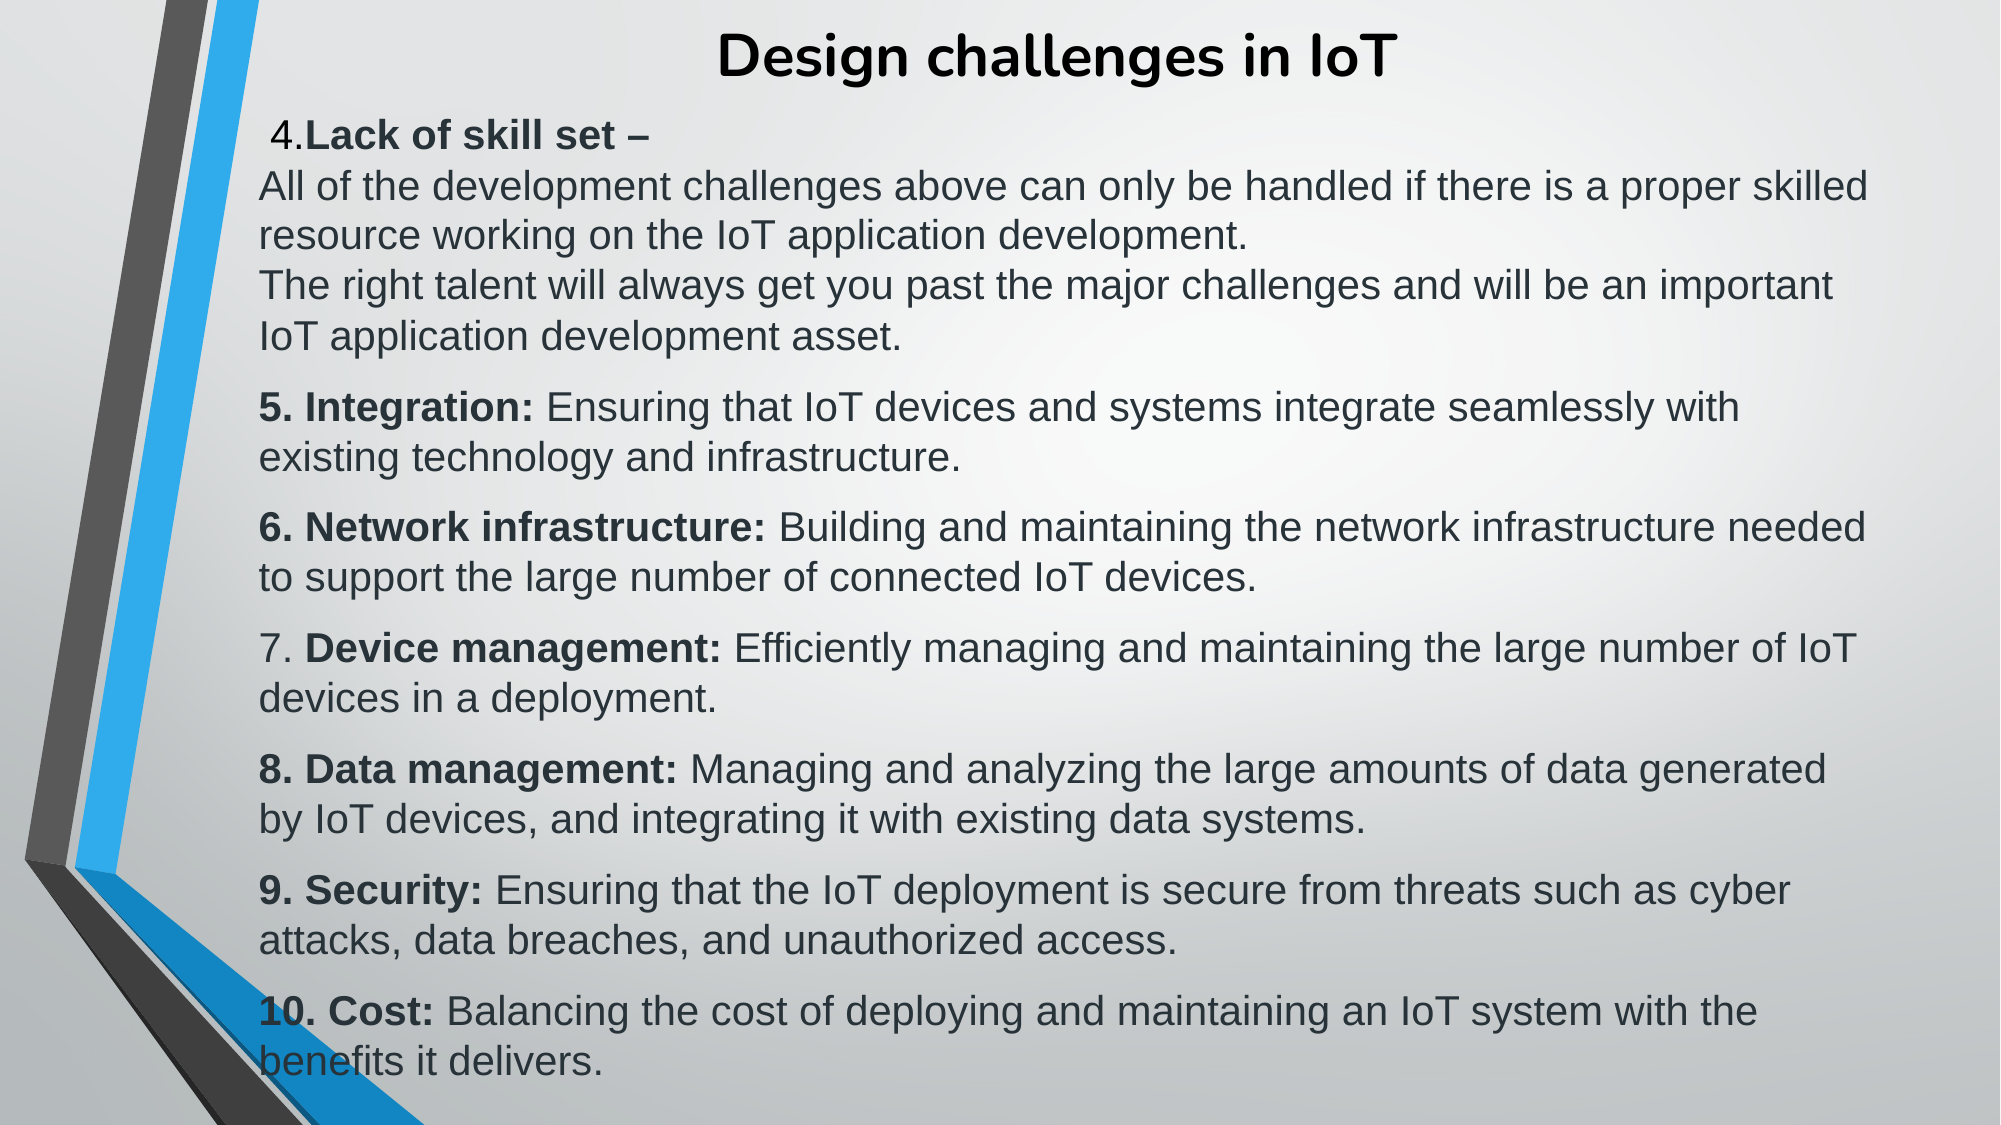

Design challenges in IoT
 4.Lack of skill set –
All of the development challenges above can only be handled if there is a proper skilled resource working on the IoT application development.
The right talent will always get you past the major challenges and will be an important IoT application development asset.
5. Integration: Ensuring that IoT devices and systems integrate seamlessly with existing technology and infrastructure.
6. Network infrastructure: Building and maintaining the network infrastructure needed to support the large number of connected IoT devices.
7. Device management: Efficiently managing and maintaining the large number of IoT devices in a deployment.
8. Data management: Managing and analyzing the large amounts of data generated by IoT devices, and integrating it with existing data systems.
9. Security: Ensuring that the IoT deployment is secure from threats such as cyber attacks, data breaches, and unauthorized access.
10. Cost: Balancing the cost of deploying and maintaining an IoT system with the benefits it delivers.